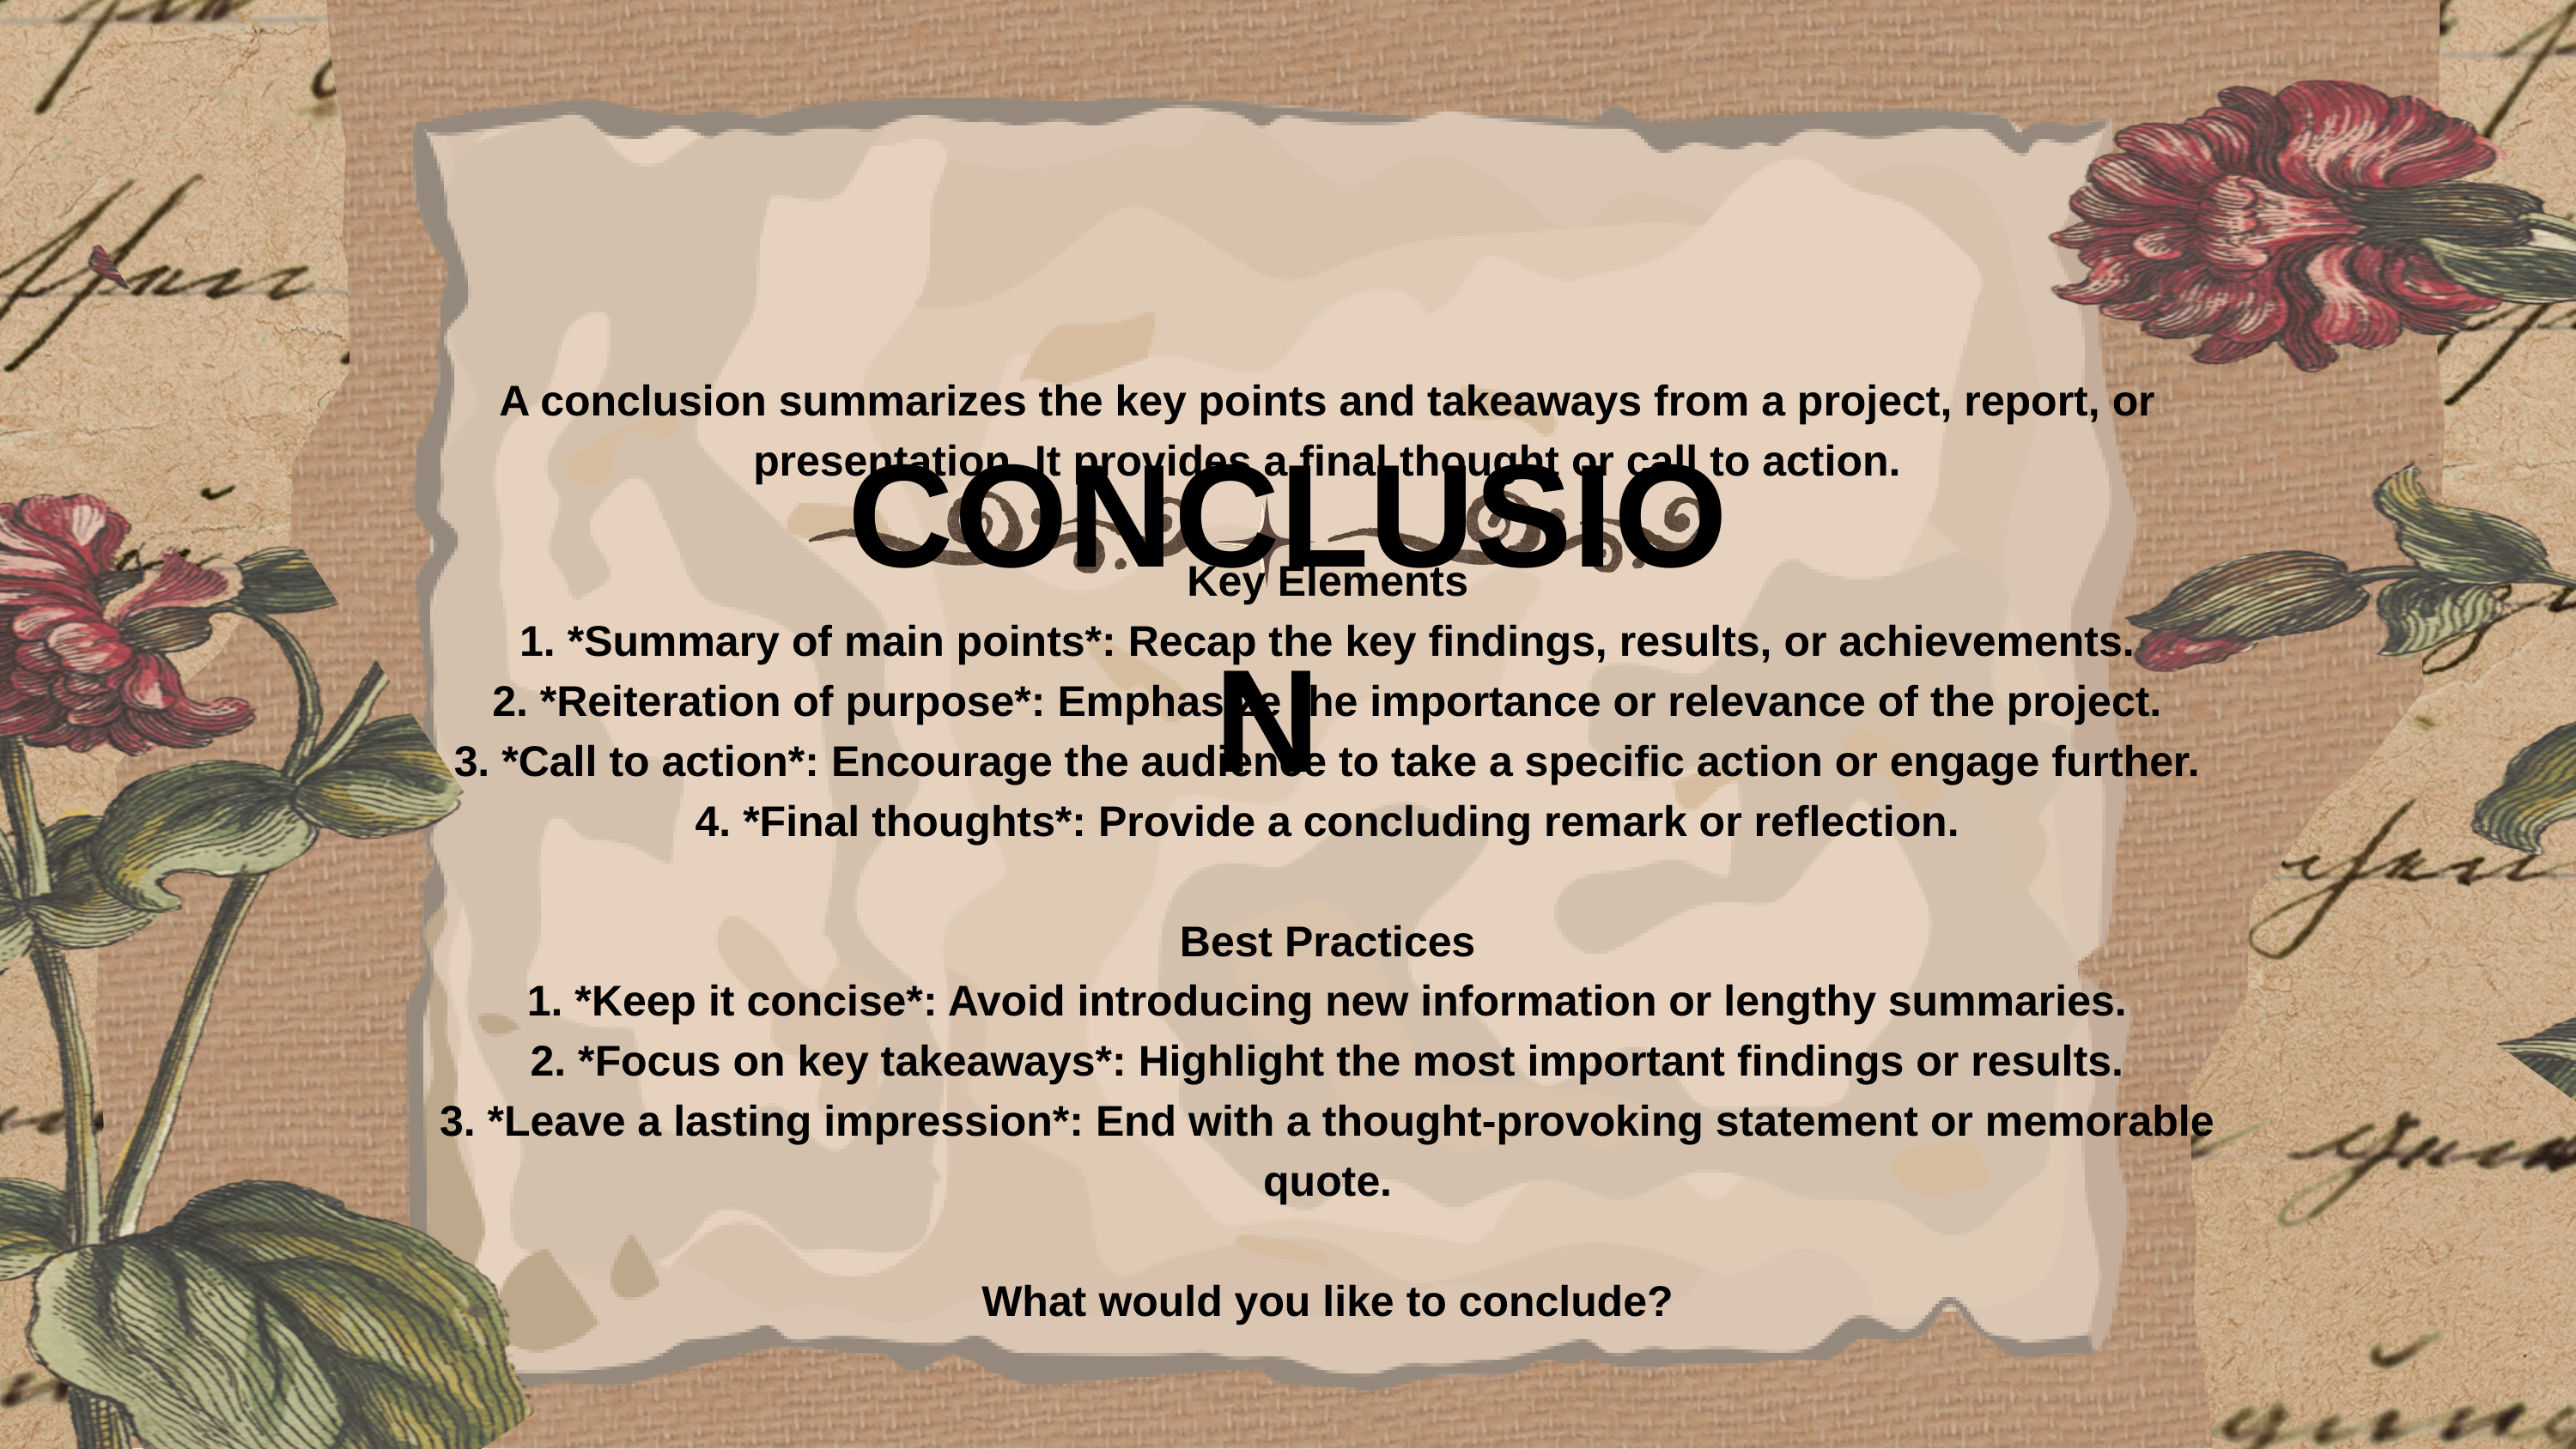

CONCLUSION
A conclusion summarizes the key points and takeaways from a project, report, or presentation. It provides a final thought or call to action.

Key Elements
1. *Summary of main points*: Recap the key findings, results, or achievements.
2. *Reiteration of purpose*: Emphasize the importance or relevance of the project.
3. *Call to action*: Encourage the audience to take a specific action or engage further.
4. *Final thoughts*: Provide a concluding remark or reflection.

Best Practices
1. *Keep it concise*: Avoid introducing new information or lengthy summaries.
2. *Focus on key takeaways*: Highlight the most important findings or results.
3. *Leave a lasting impression*: End with a thought-provoking statement or memorable quote.

What would you like to conclude?